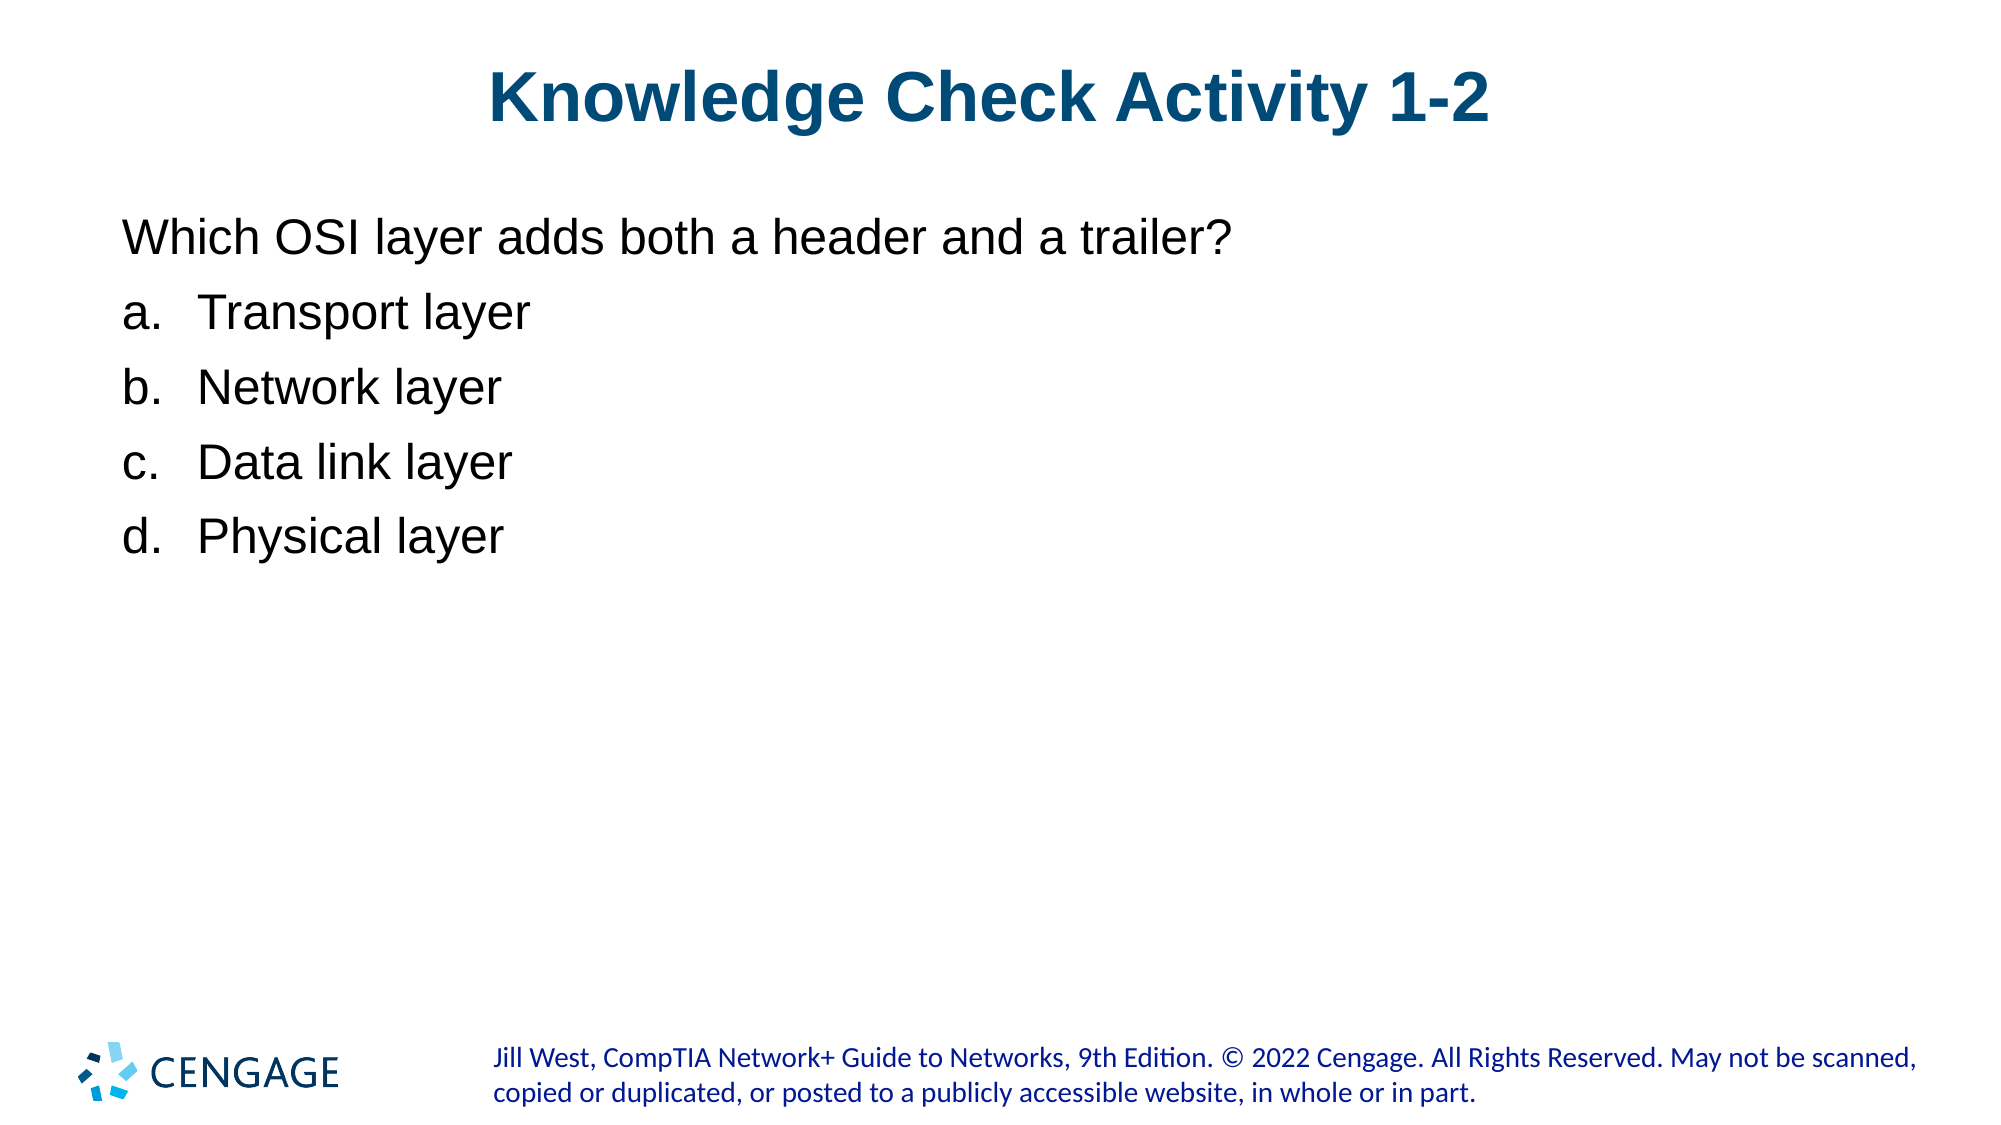

# Knowledge Check Activity 1-2
Which OSI layer adds both a header and a trailer?
Transport layer
Network layer
Data link layer
Physical layer